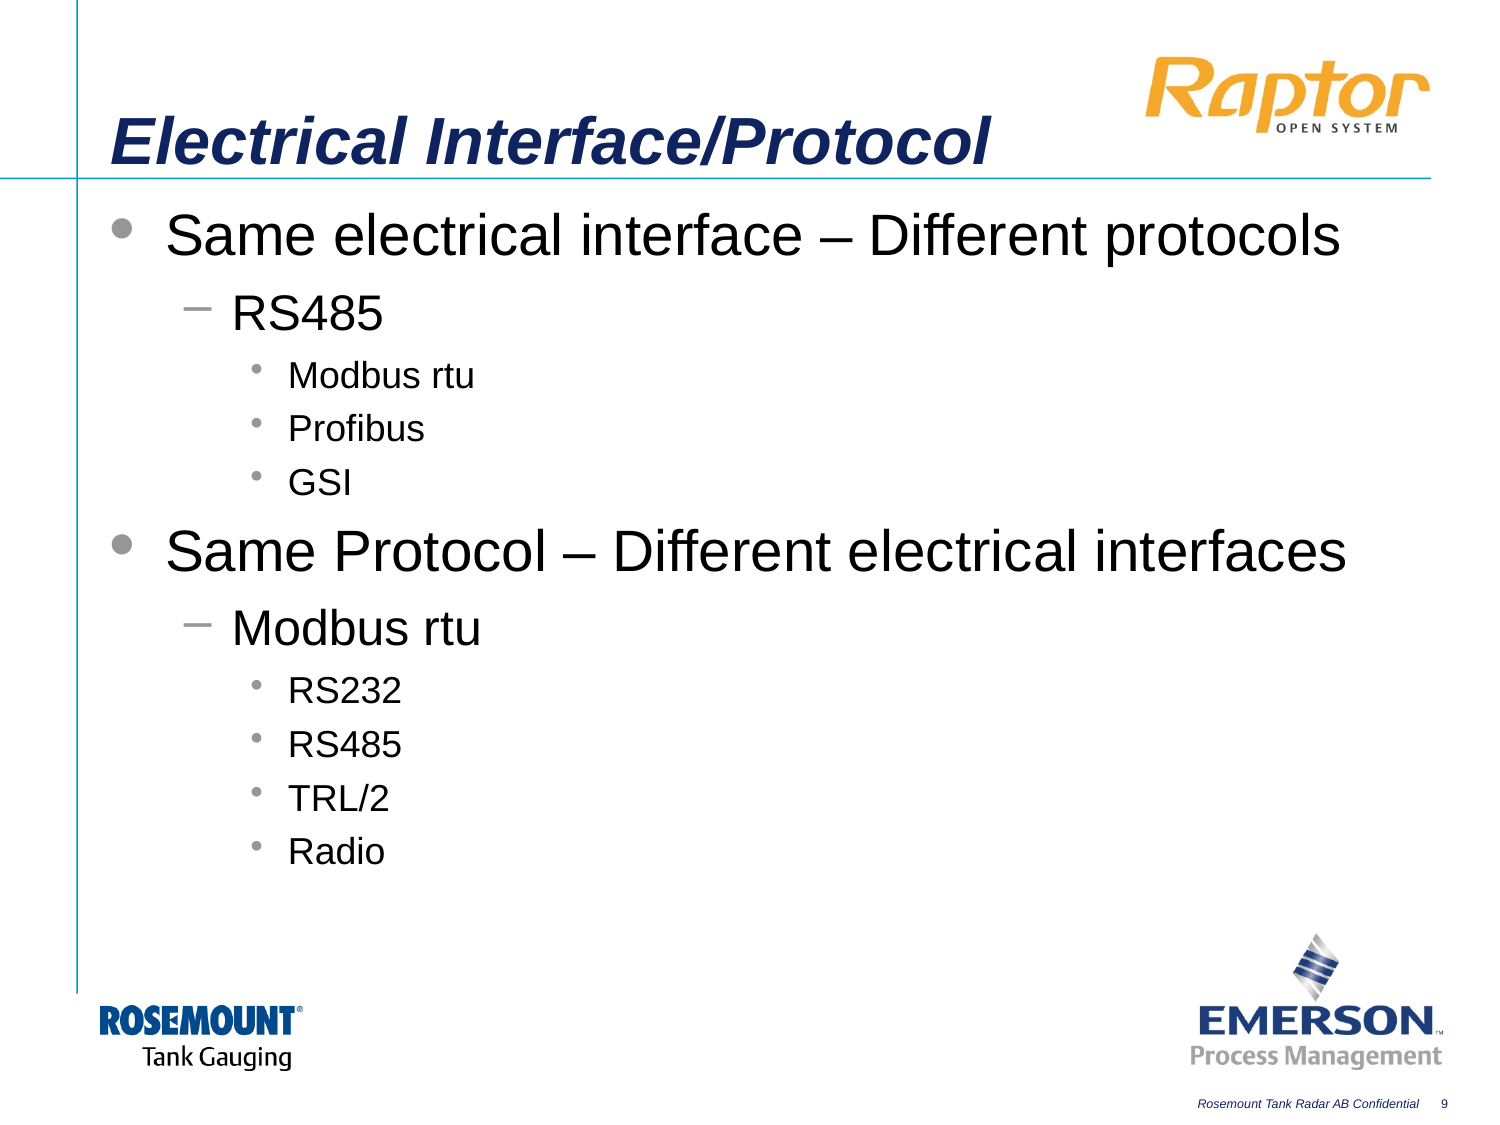

# Electrical Interface/Protocol
Same electrical interface – Different protocols
RS485
Modbus rtu
Profibus
GSI
Same Protocol – Different electrical interfaces
Modbus rtu
RS232
RS485
TRL/2
Radio

9